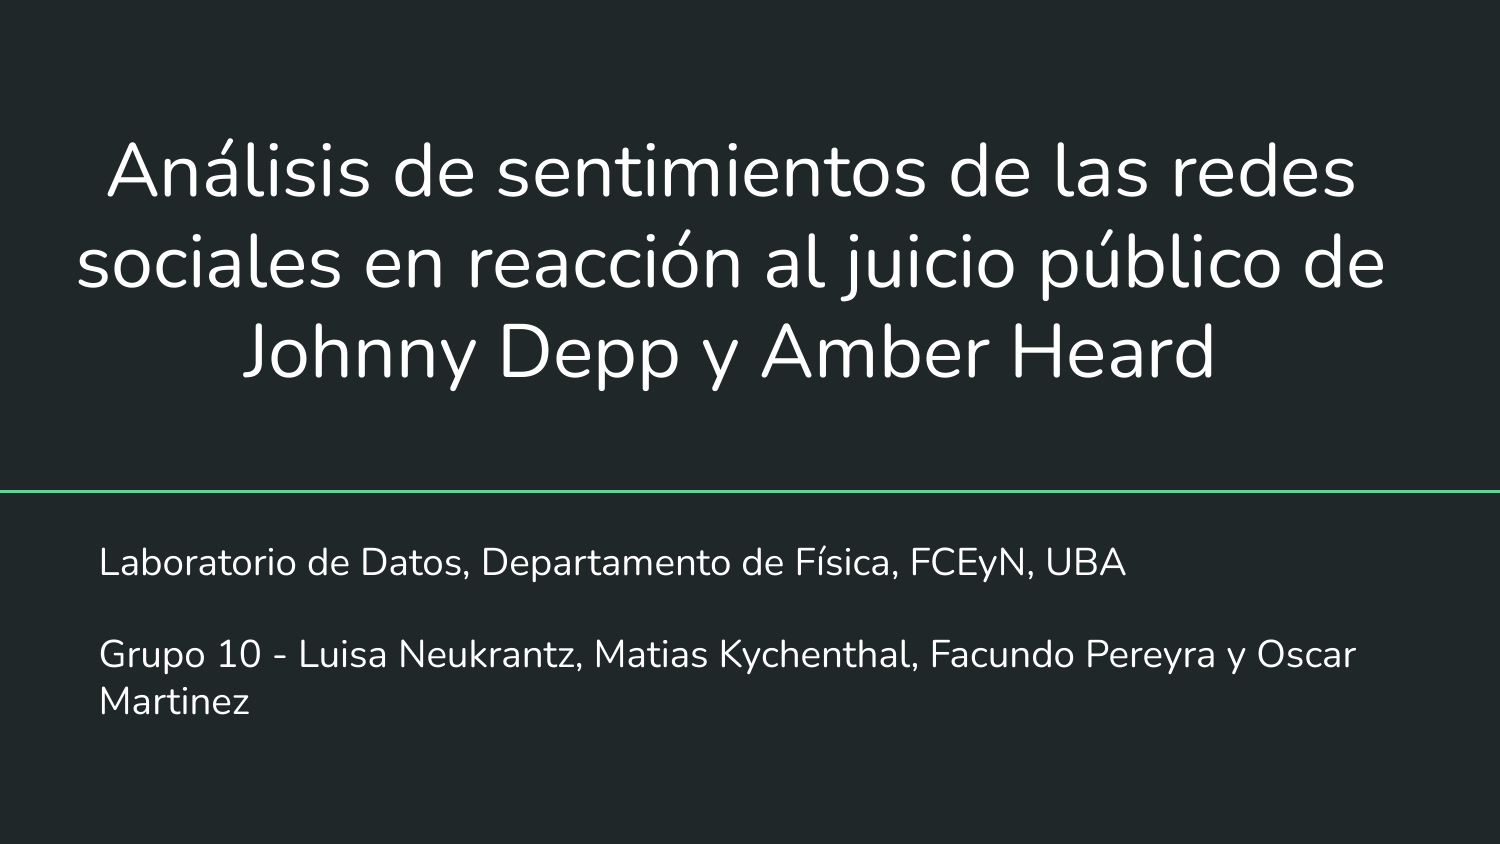

# Análisis de sentimientos de las redes sociales en reacción al juicio público de Johnny Depp y Amber Heard
Laboratorio de Datos, Departamento de Física, FCEyN, UBA

Grupo 10 - Luisa Neukrantz, Matias Kychenthal, Facundo Pereyra y Oscar Martinez